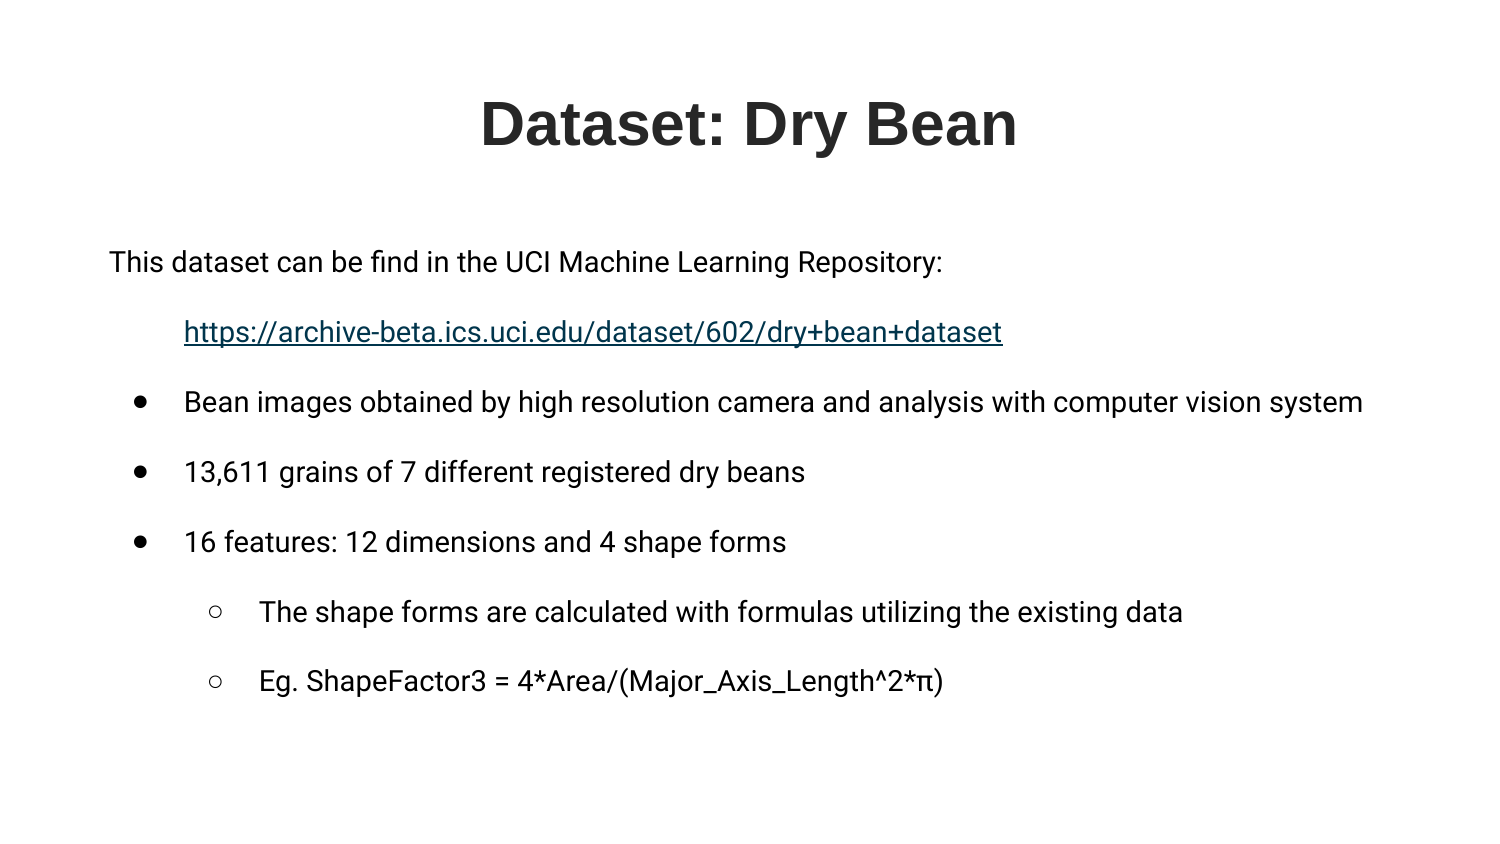

# Dataset: Dry Bean
This dataset can be find in the UCI Machine Learning Repository:
https://archive-beta.ics.uci.edu/dataset/602/dry+bean+dataset
Bean images obtained by high resolution camera and analysis with computer vision system
13,611 grains of 7 different registered dry beans
16 features: 12 dimensions and 4 shape forms
The shape forms are calculated with formulas utilizing the existing data
Eg. ShapeFactor3 = 4*Area/(Major_Axis_Length^2*π)